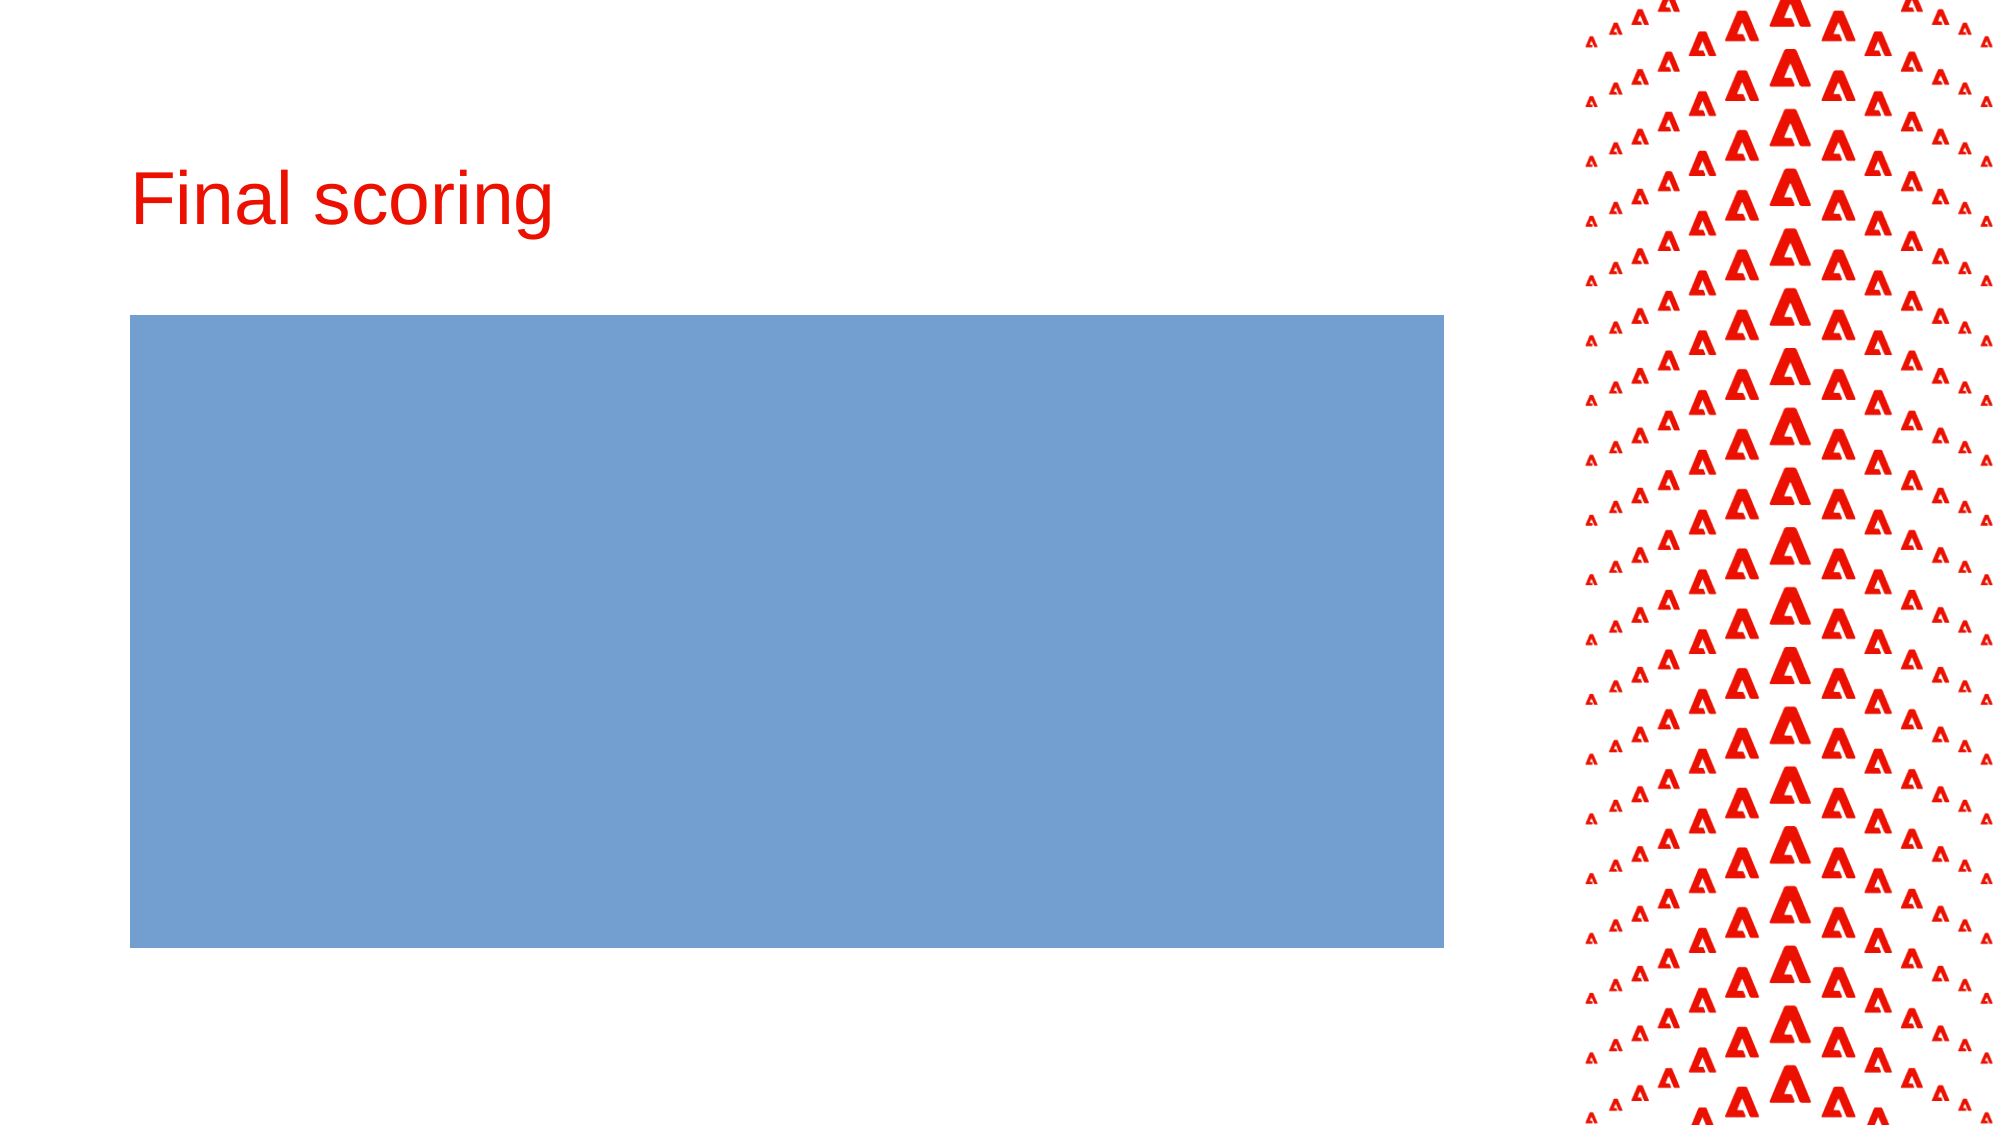

# Final scoring
Course attendance: 30% (split evenly between the 9 courses)
Lab activity: 50%
Each lab gets 0-10 points
Maximum 10p when presented on time
Maximum 8p when presented the next week
Final project: 10%
Final presentation: 10%